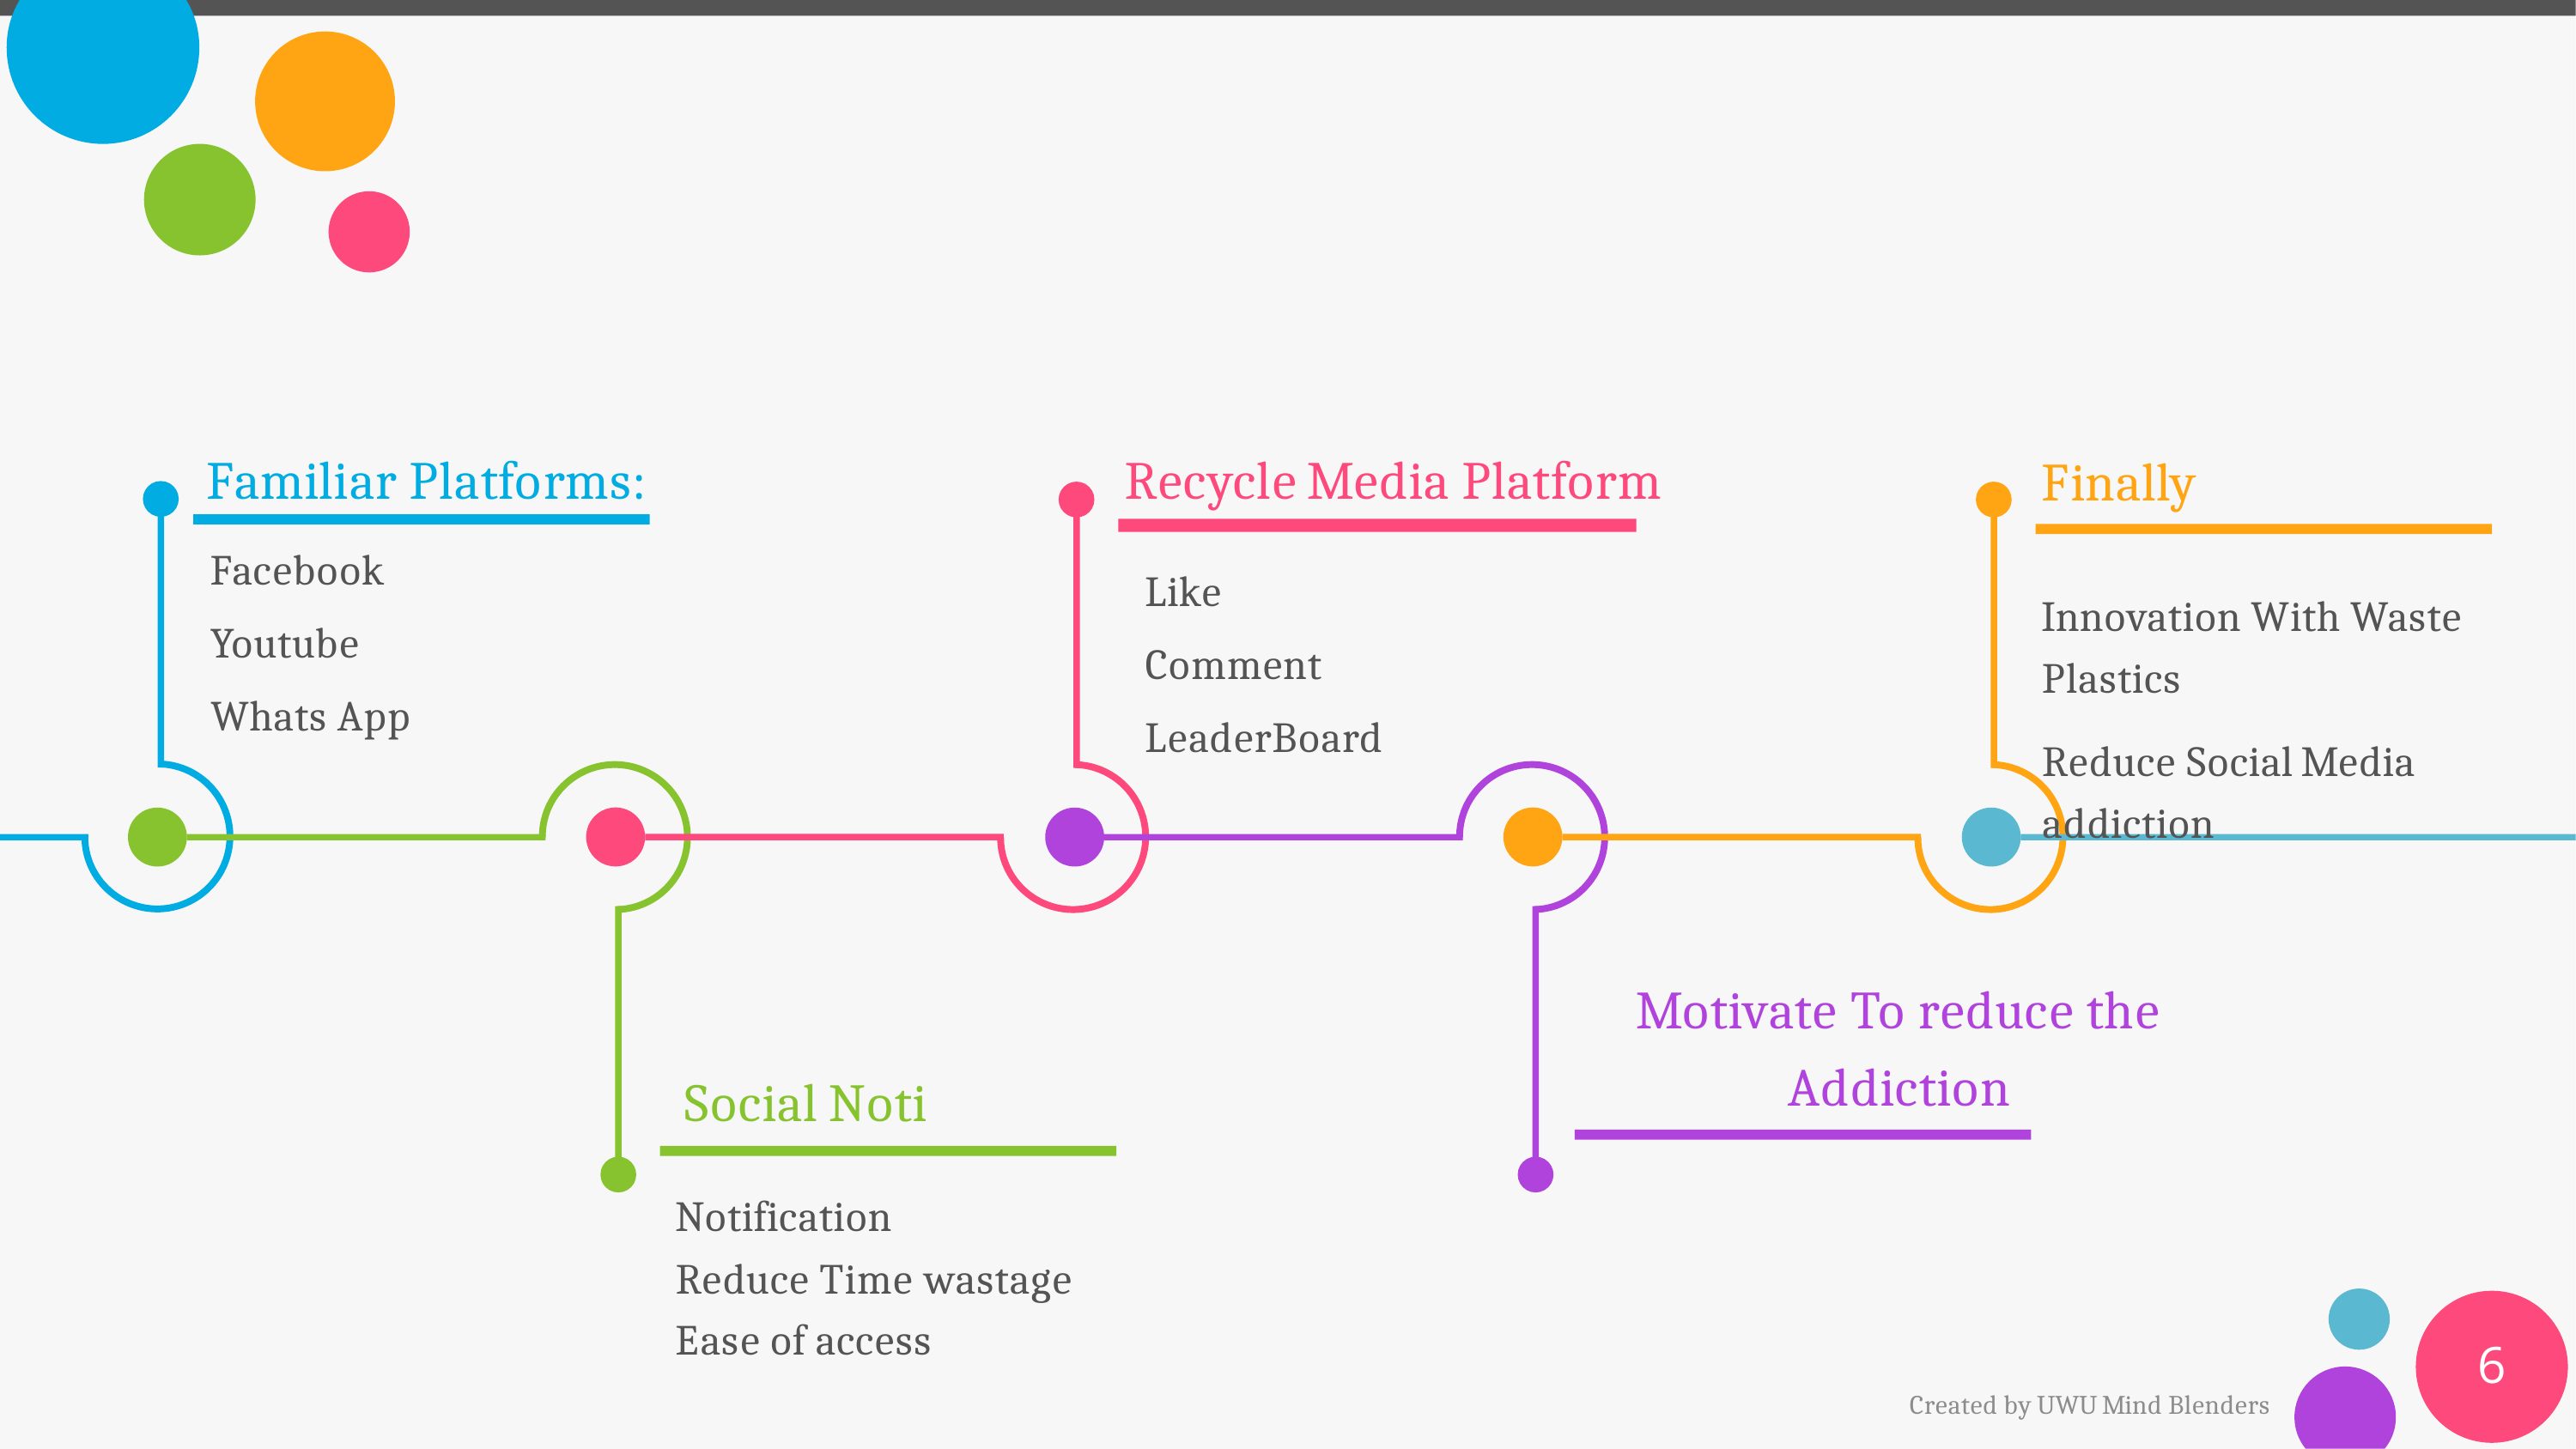

Familiar Platforms:
Recycle Media Platform
Finally
Facebook
Youtube
Whats App
Like
Comment
LeaderBoard
Innovation With Waste Plastics
Reduce Social Media addiction
Motivate To reduce the Addiction
Social Noti
Notification
Reduce Time wastage
Ease of access
6
Created by UWU Mind Blenders